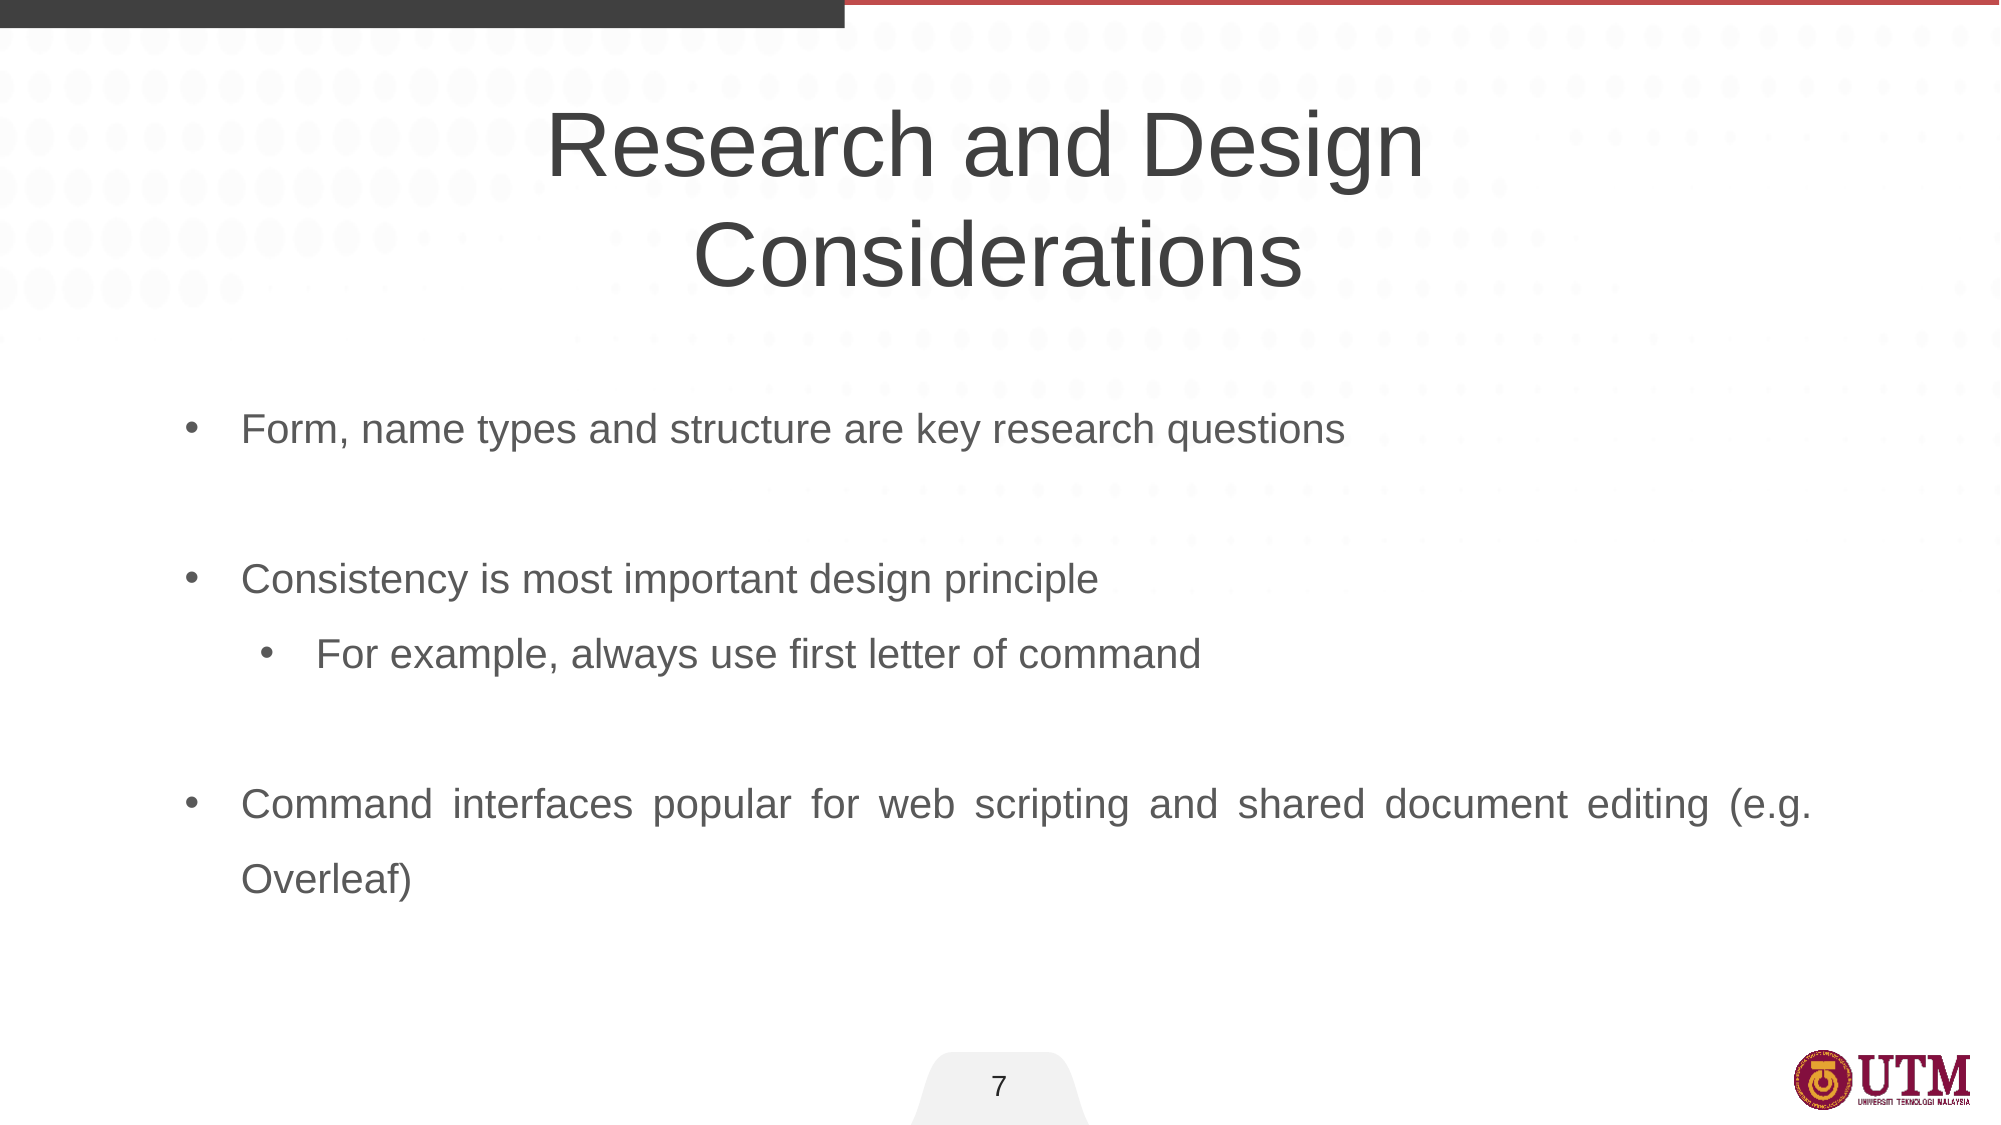

Research and Design
Considerations
Form, name types and structure are key research questions

Consistency is most important design principle
For example, always use first letter of command

Command interfaces popular for web scripting and shared document editing (e.g. Overleaf)
7